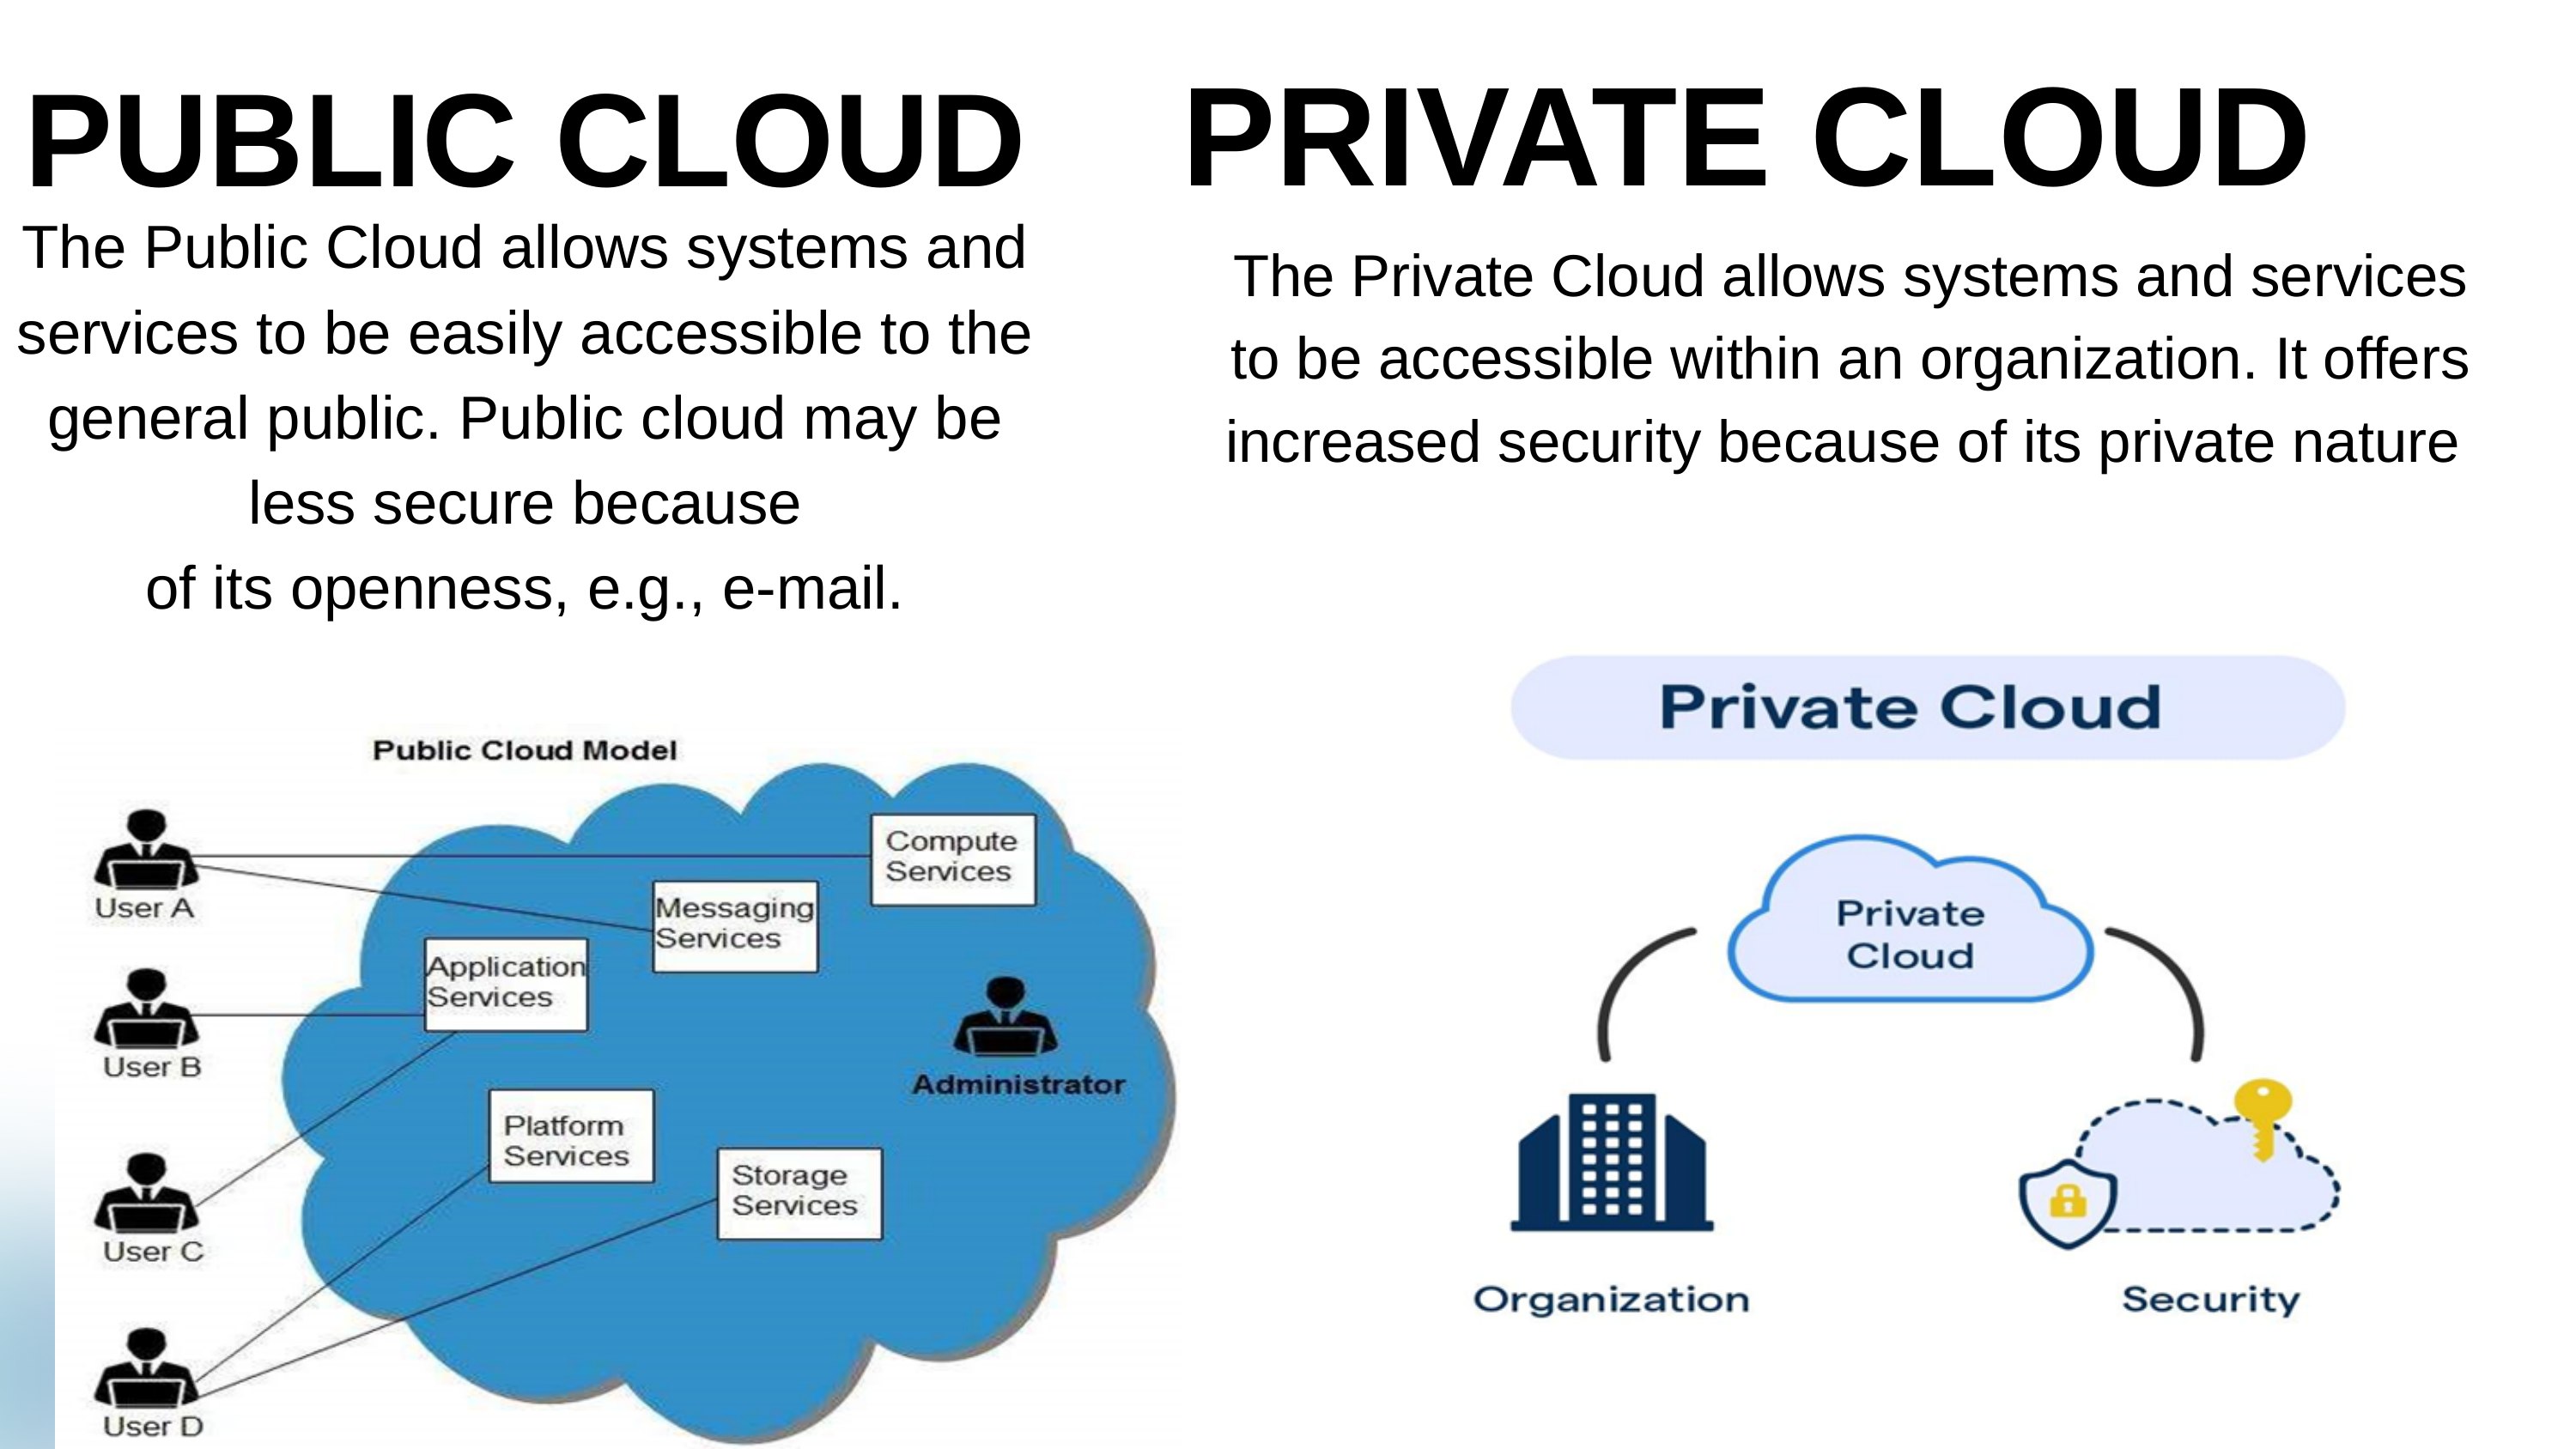

PRIVATE CLOUD
PUBLIC CLOUD
The Public Cloud allows systems and services to be easily accessible to the general public. Public cloud may be less secure because
of its openness, e.g., e-mail.
The Private Cloud allows systems and services to be accessible within an organization. It offers increased security because of its private nature